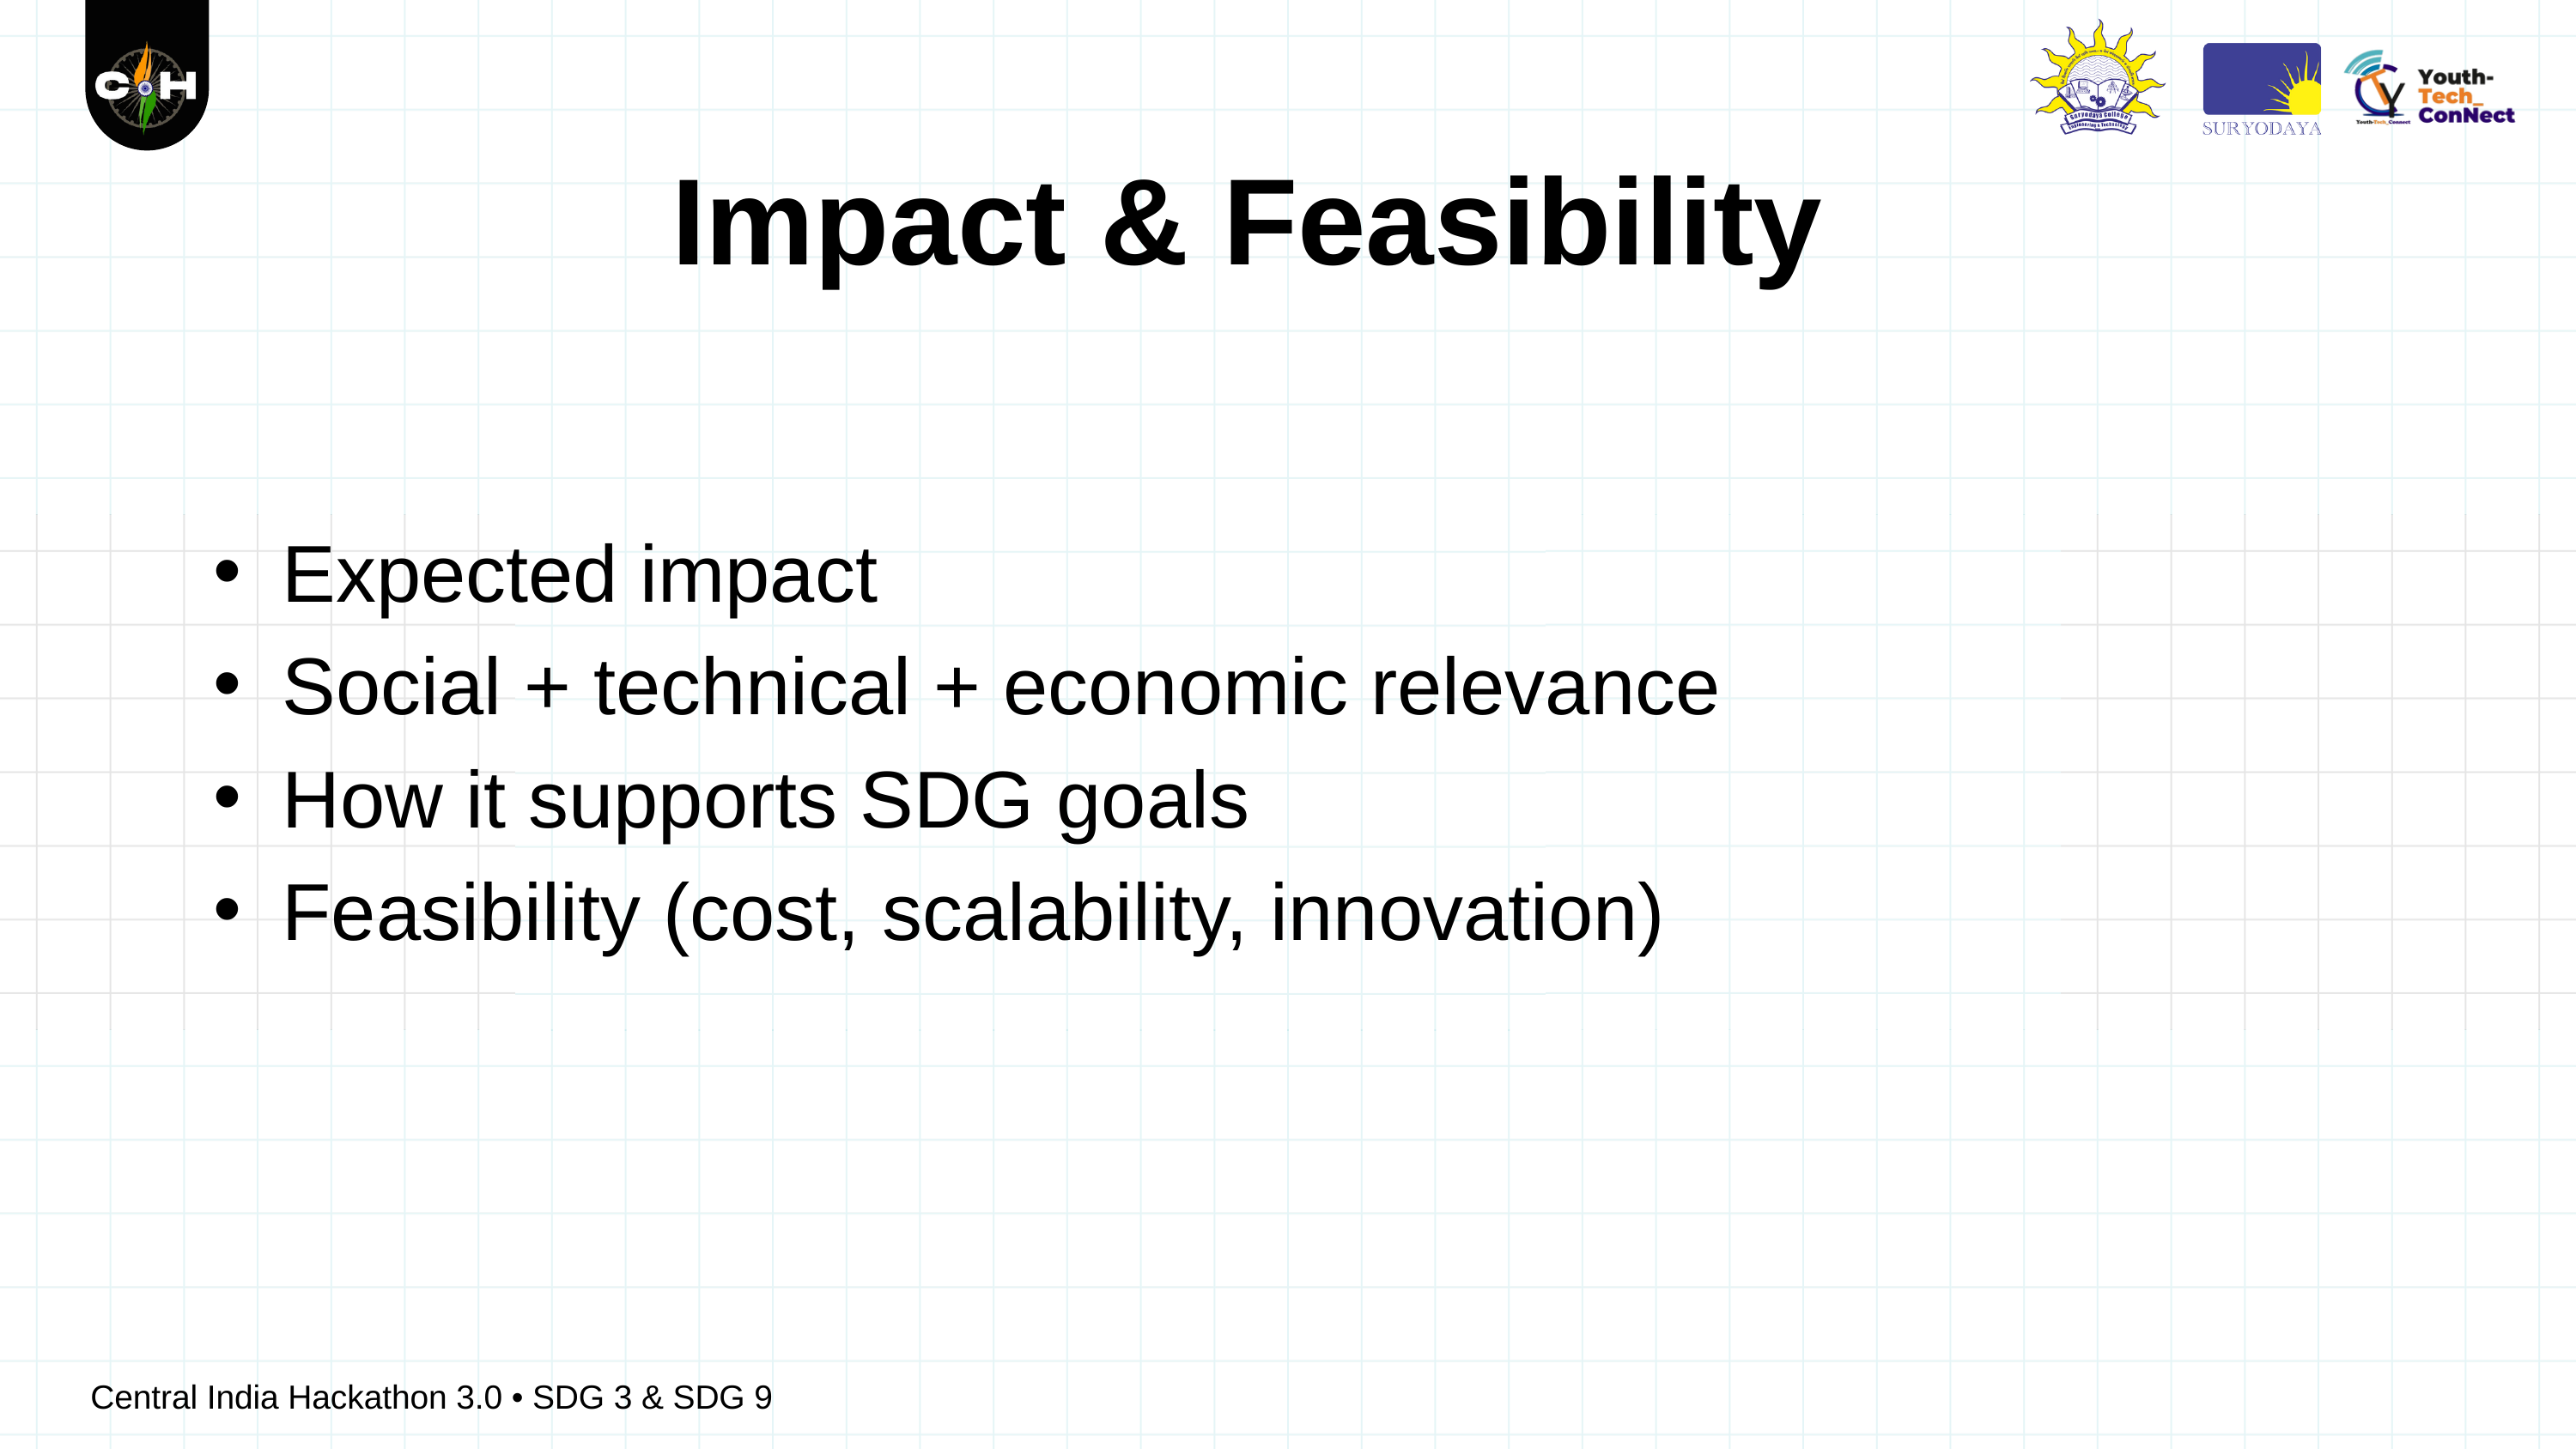

Impact & Feasibility
Expected impact
Social + technical + economic relevance
How it supports SDG goals
Feasibility (cost, scalability, innovation)

Central India Hackathon 3.0 • SDG 3 & SDG 9